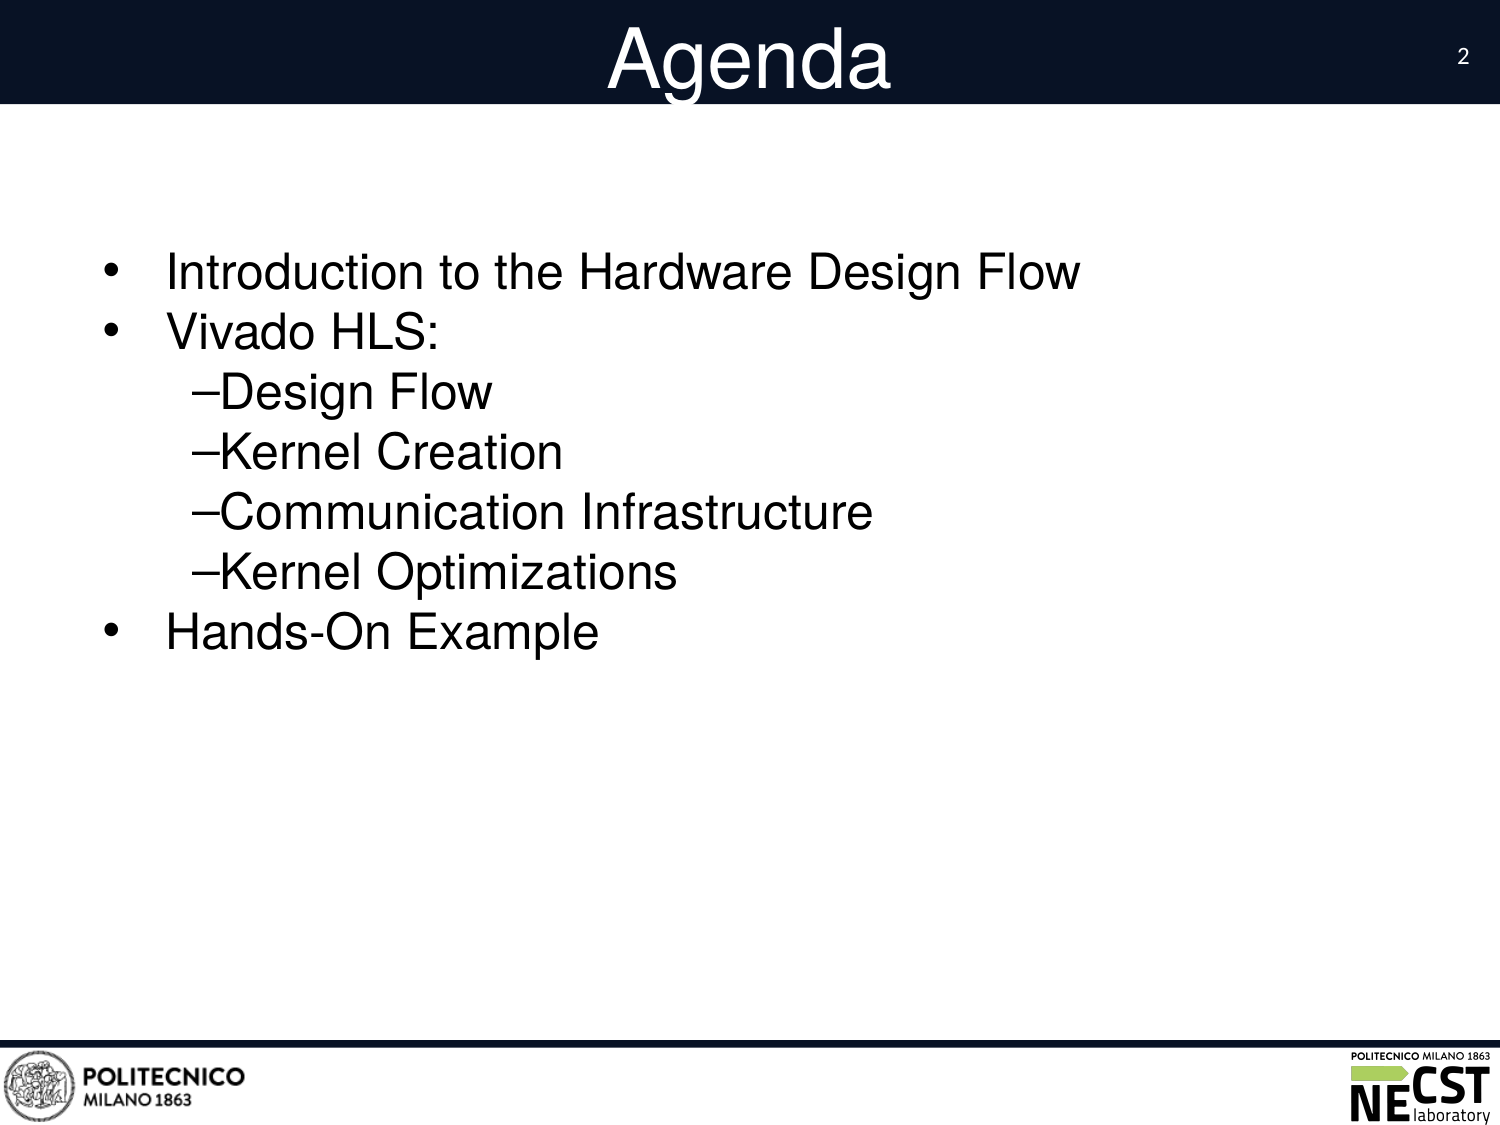

# Agenda
2
Introduction to the Hardware Design Flow
Vivado HLS:
Design Flow
Kernel Creation
Communication Infrastructure
Kernel Optimizations
Hands-On Example